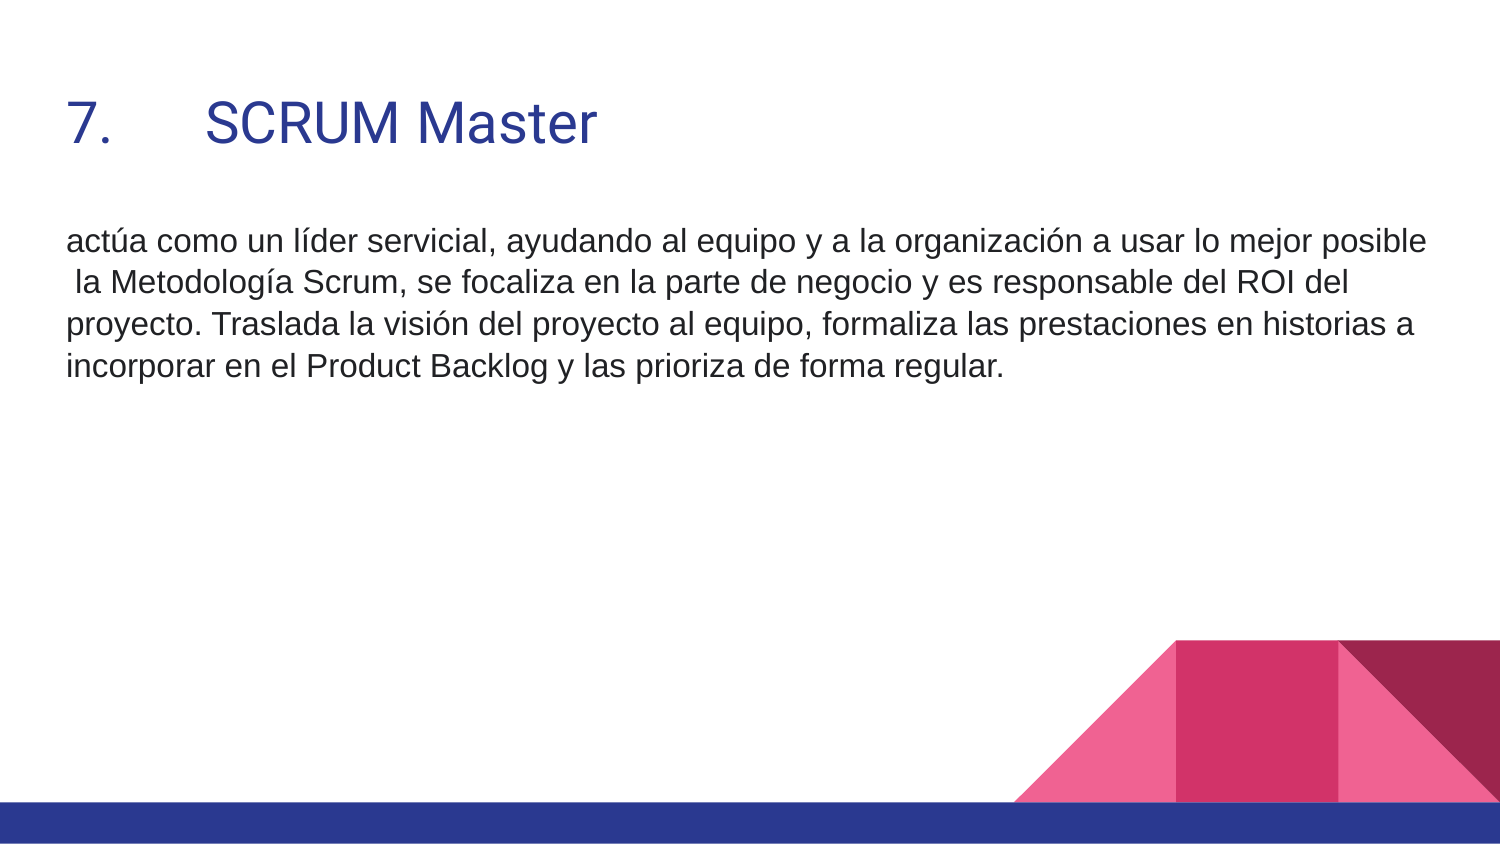

# 7.	SCRUM Master
actúa como un líder servicial, ayudando al equipo y a la organización a usar lo mejor posible  la Metodología Scrum, se focaliza en la parte de negocio y es responsable del ROI del proyecto. Traslada la visión del proyecto al equipo, formaliza las prestaciones en historias a incorporar en el Product Backlog y las prioriza de forma regular.